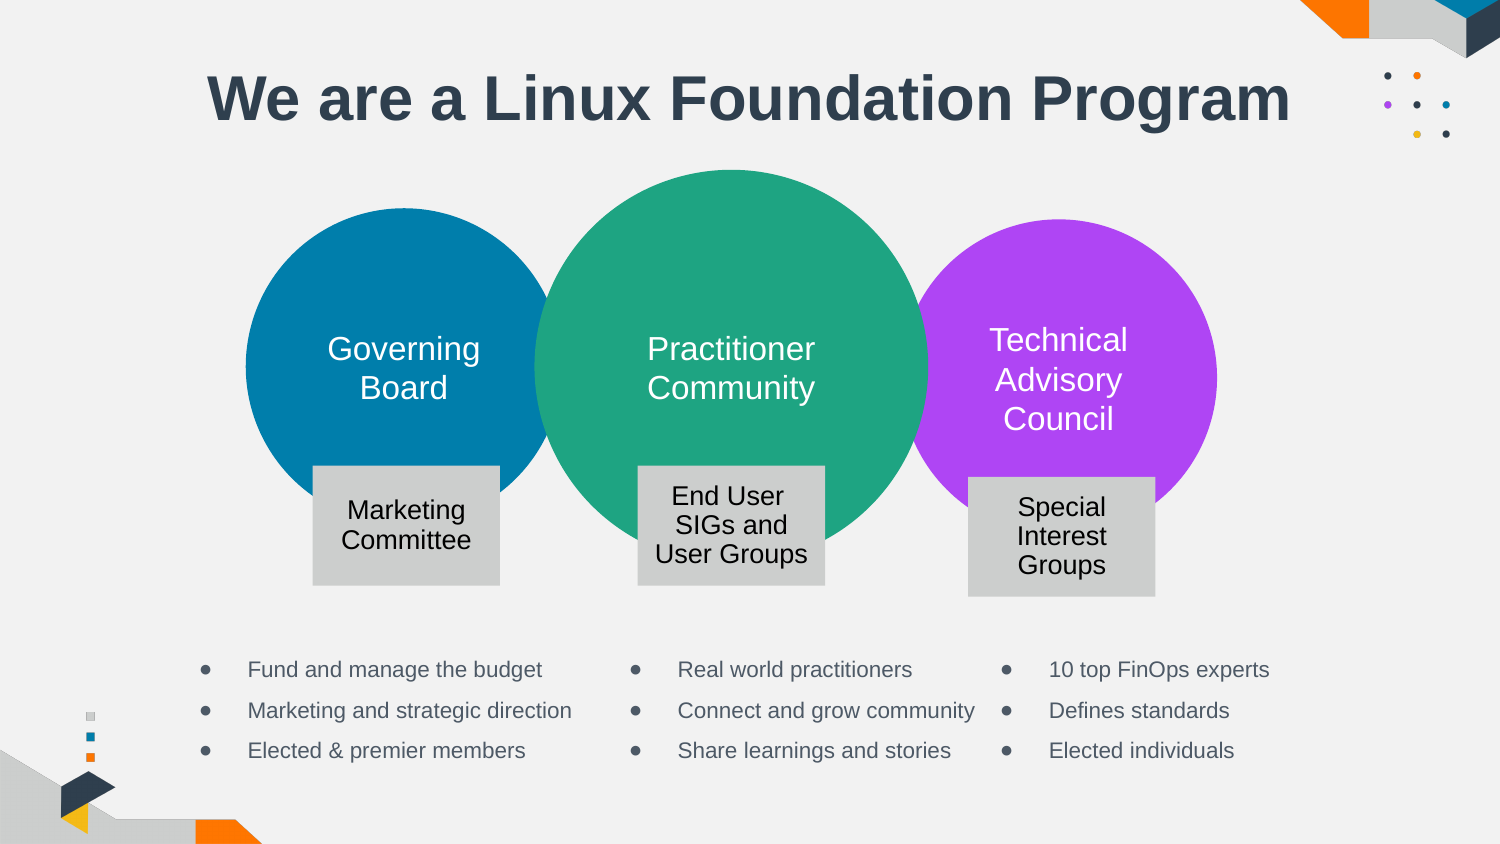

# We are a Linux Foundation Program
Practitioner Community
Governing Board
Technical Advisory Council
End User
SIGs and
User Groups
Marketing Committee
Special Interest Groups
Fund and manage the budget
Marketing and strategic direction
Elected & premier members
Real world practitioners
Connect and grow community
Share learnings and stories
10 top FinOps experts
Defines standards
Elected individuals